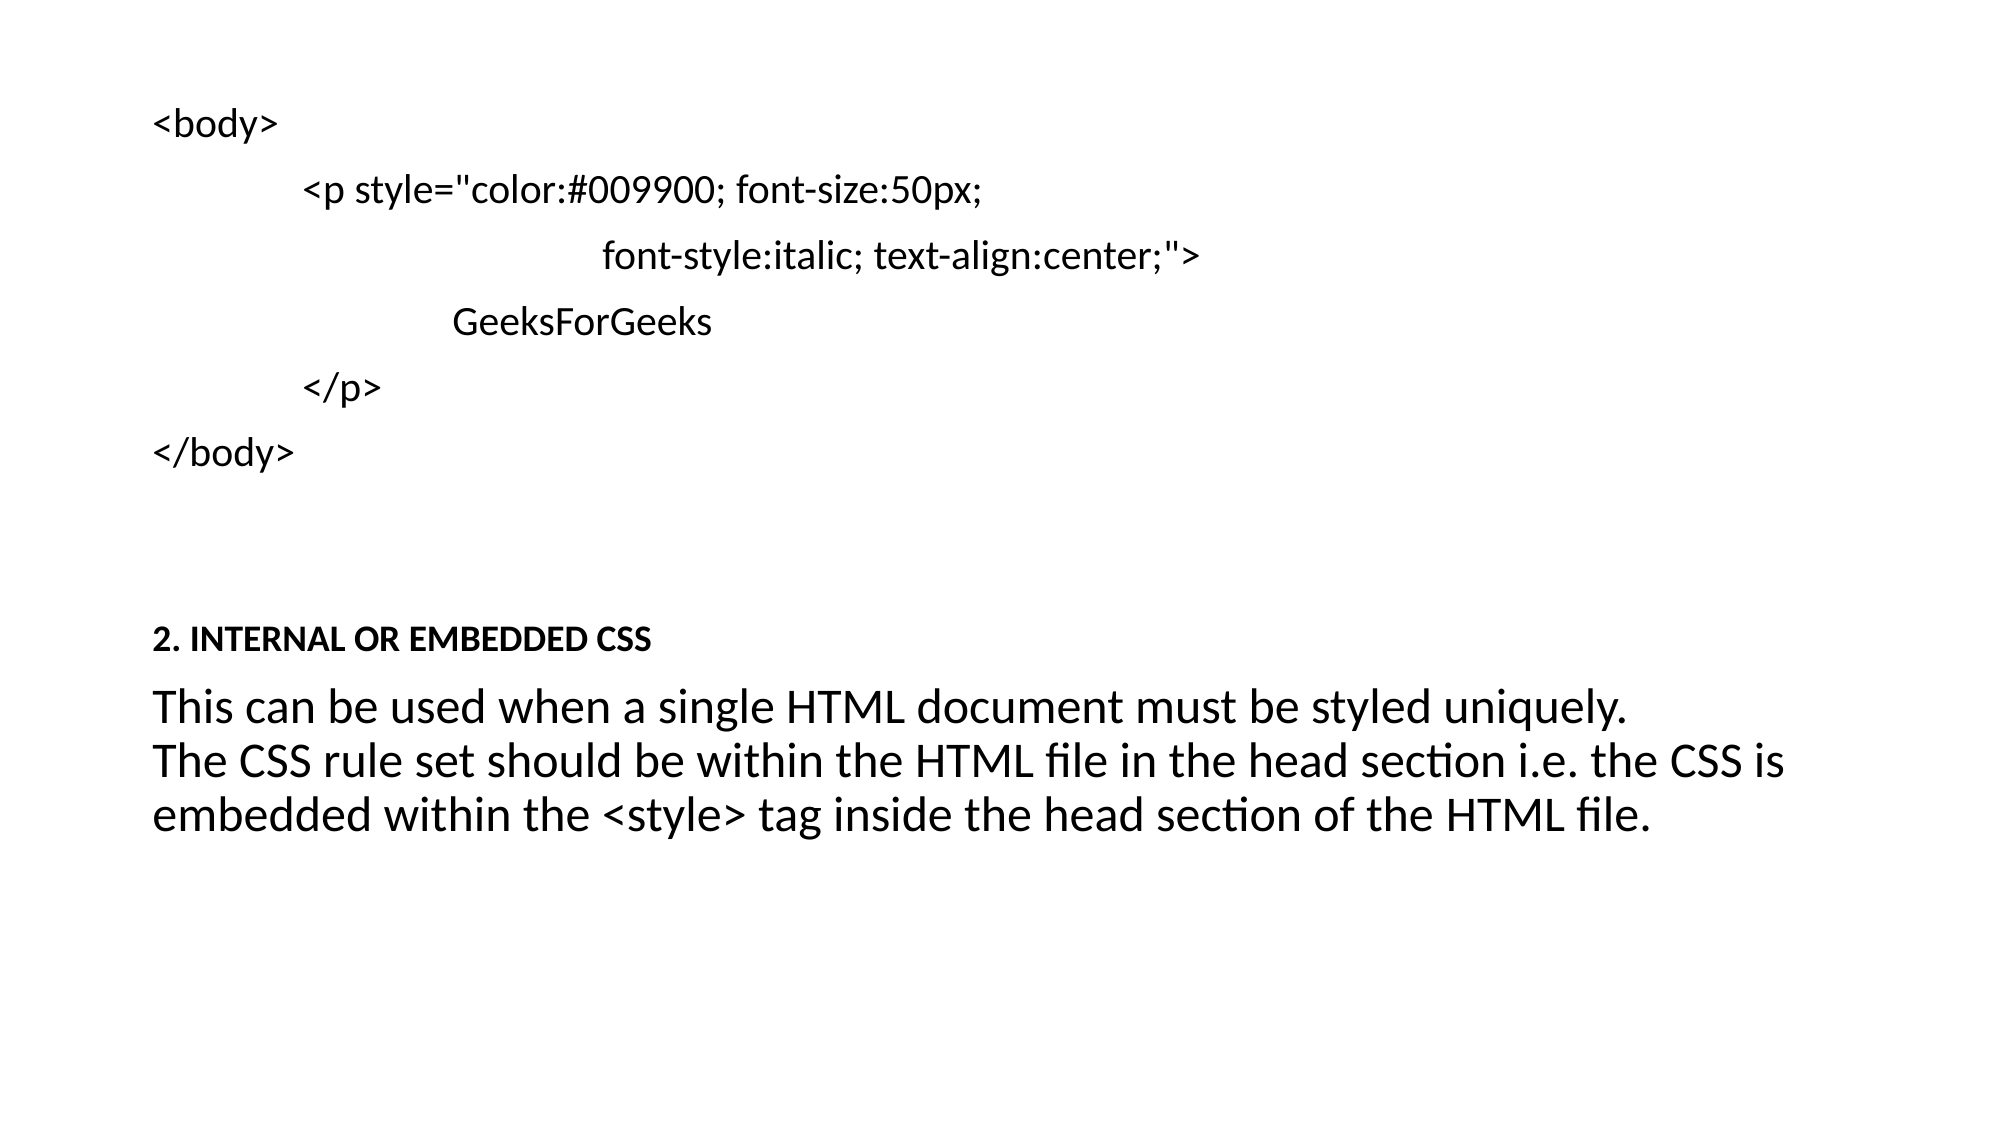

<body>
	<p style="color:#009900; font-size:50px;
			font-style:italic; text-align:center;">
		GeeksForGeeks
	</p>
</body>

2. INTERNAL OR EMBEDDED CSS
This can be used when a single HTML document must be styled uniquely. The CSS rule set should be within the HTML file in the head section i.e. the CSS is embedded within the <style> tag inside the head section of the HTML file.